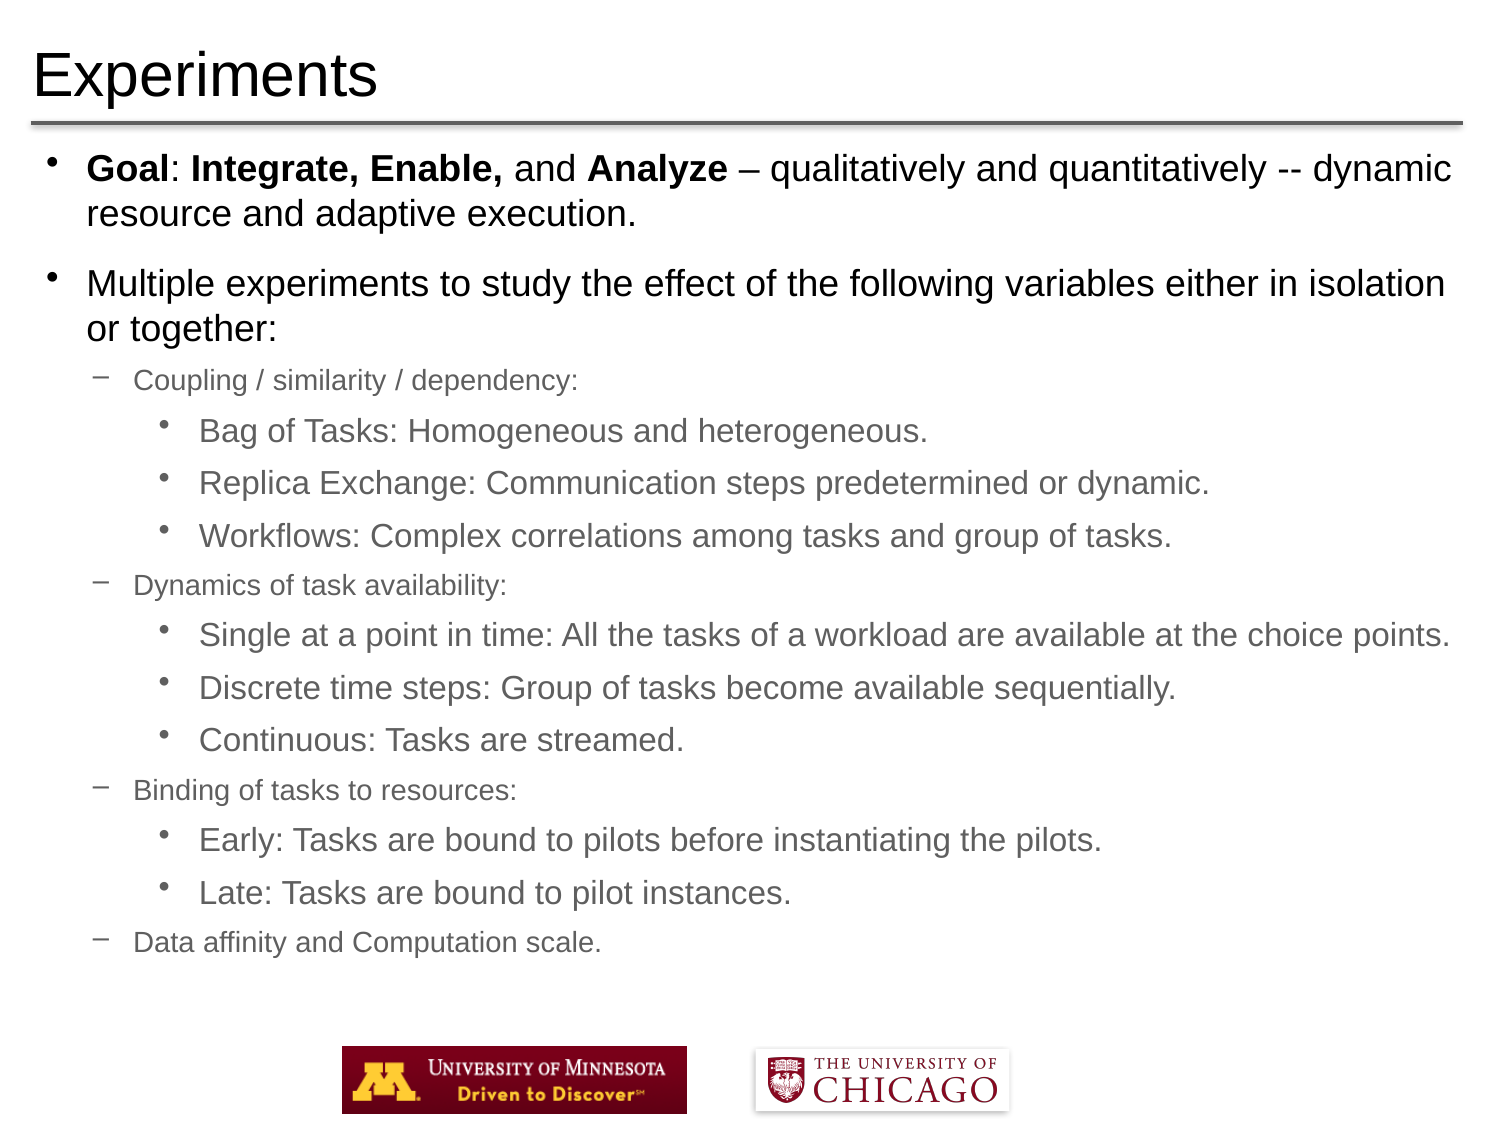

# Experiments
Goal: Integrate, Enable, and Analyze – qualitatively and quantitatively -- dynamic resource and adaptive execution.
Multiple experiments to study the effect of the following variables either in isolation or together:
Coupling / similarity / dependency:
Bag of Tasks: Homogeneous and heterogeneous.
Replica Exchange: Communication steps predetermined or dynamic.
Workflows: Complex correlations among tasks and group of tasks.
Dynamics of task availability:
Single at a point in time: All the tasks of a workload are available at the choice points.
Discrete time steps: Group of tasks become available sequentially.
Continuous: Tasks are streamed.
Binding of tasks to resources:
Early: Tasks are bound to pilots before instantiating the pilots.
Late: Tasks are bound to pilot instances.
Data affinity and Computation scale.